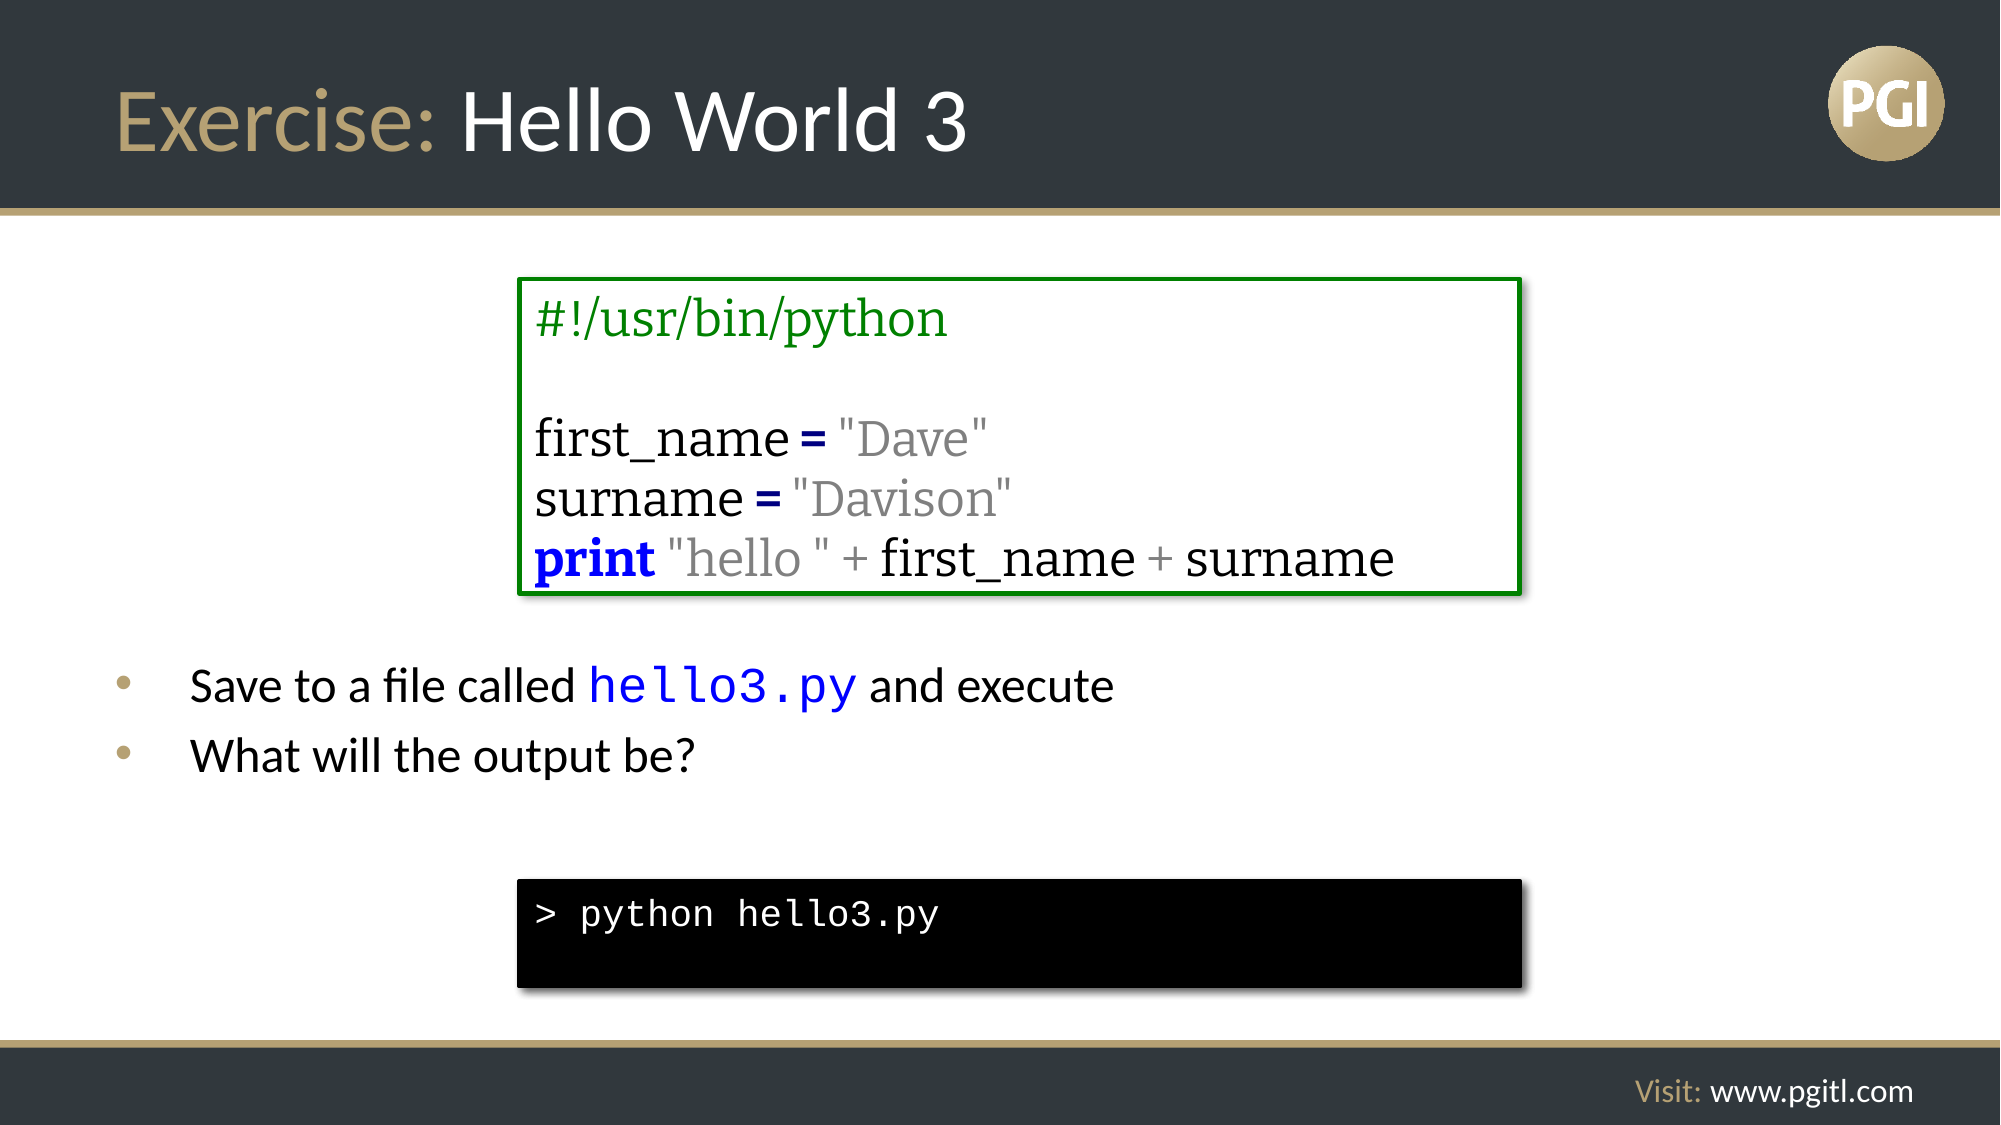

# Exercise: Hello World 3

Save to a file called hello3.py and execute
What will the output be?

#!/usr/bin/python

first_name = "Dave"
surname = "Davison"
print "hello " + first_name + surname
> python hello3.py
hello DaveDavison
> python hello3.py